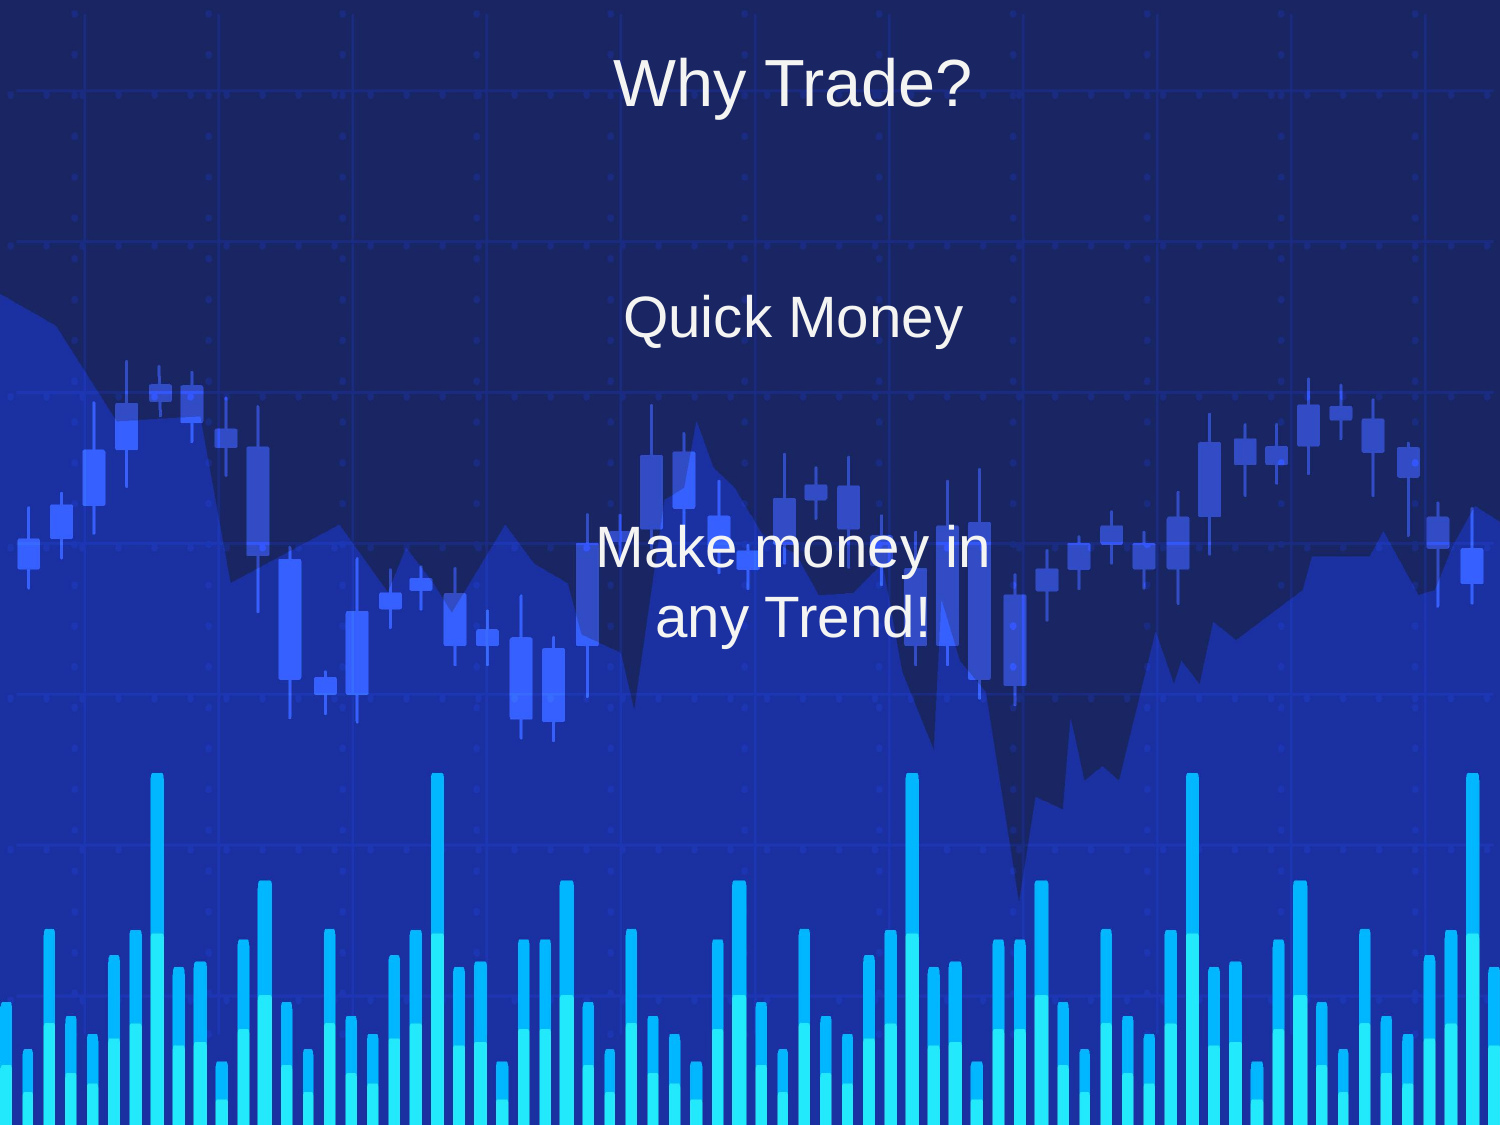

Why Trade?
Quick Money
Make money in any Trend!